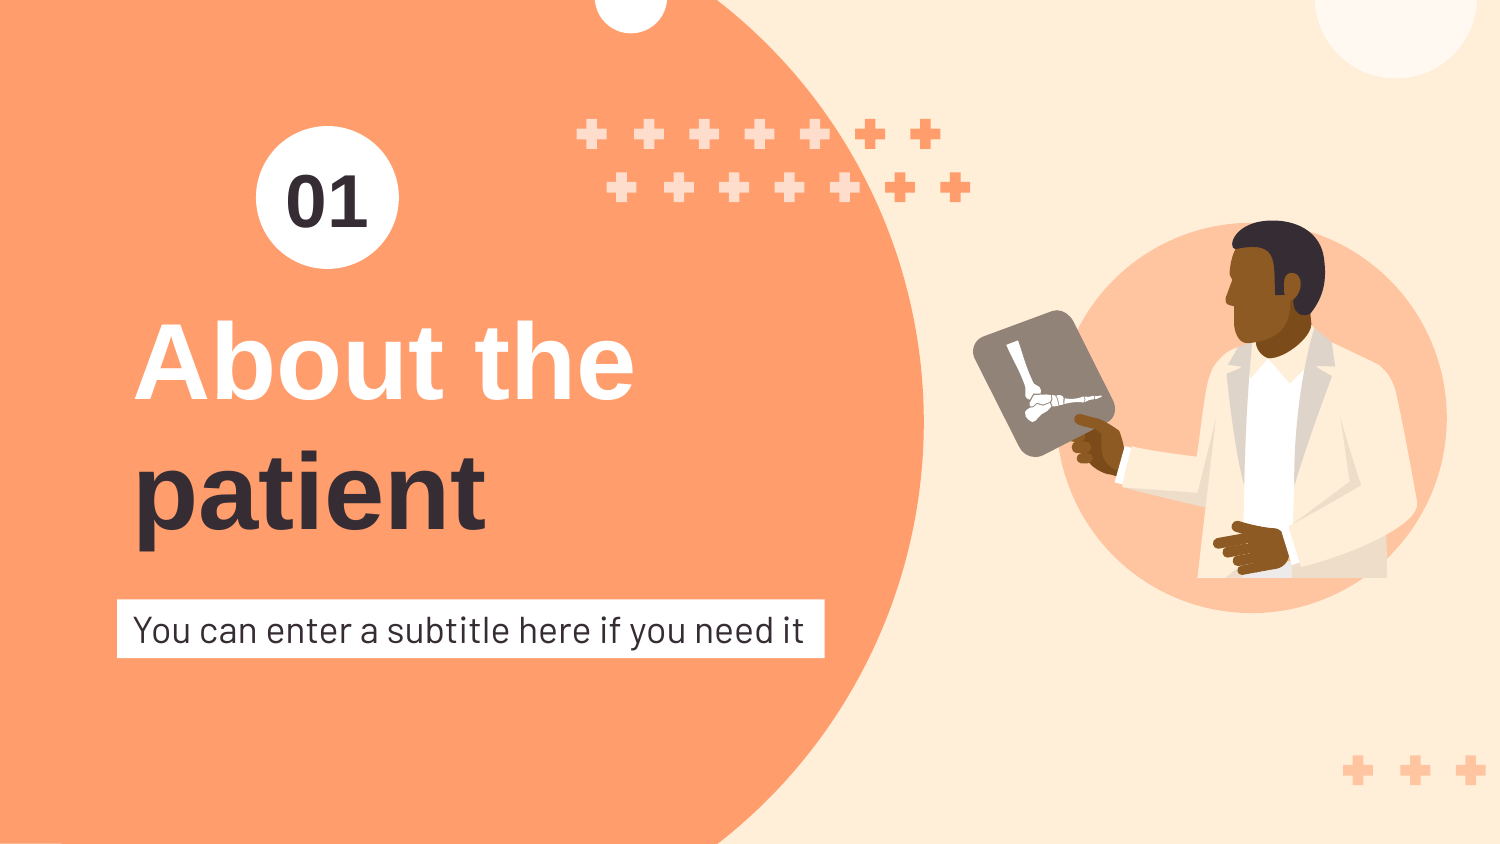

# 01

About the patient
You can enter a subtitle here if you need it